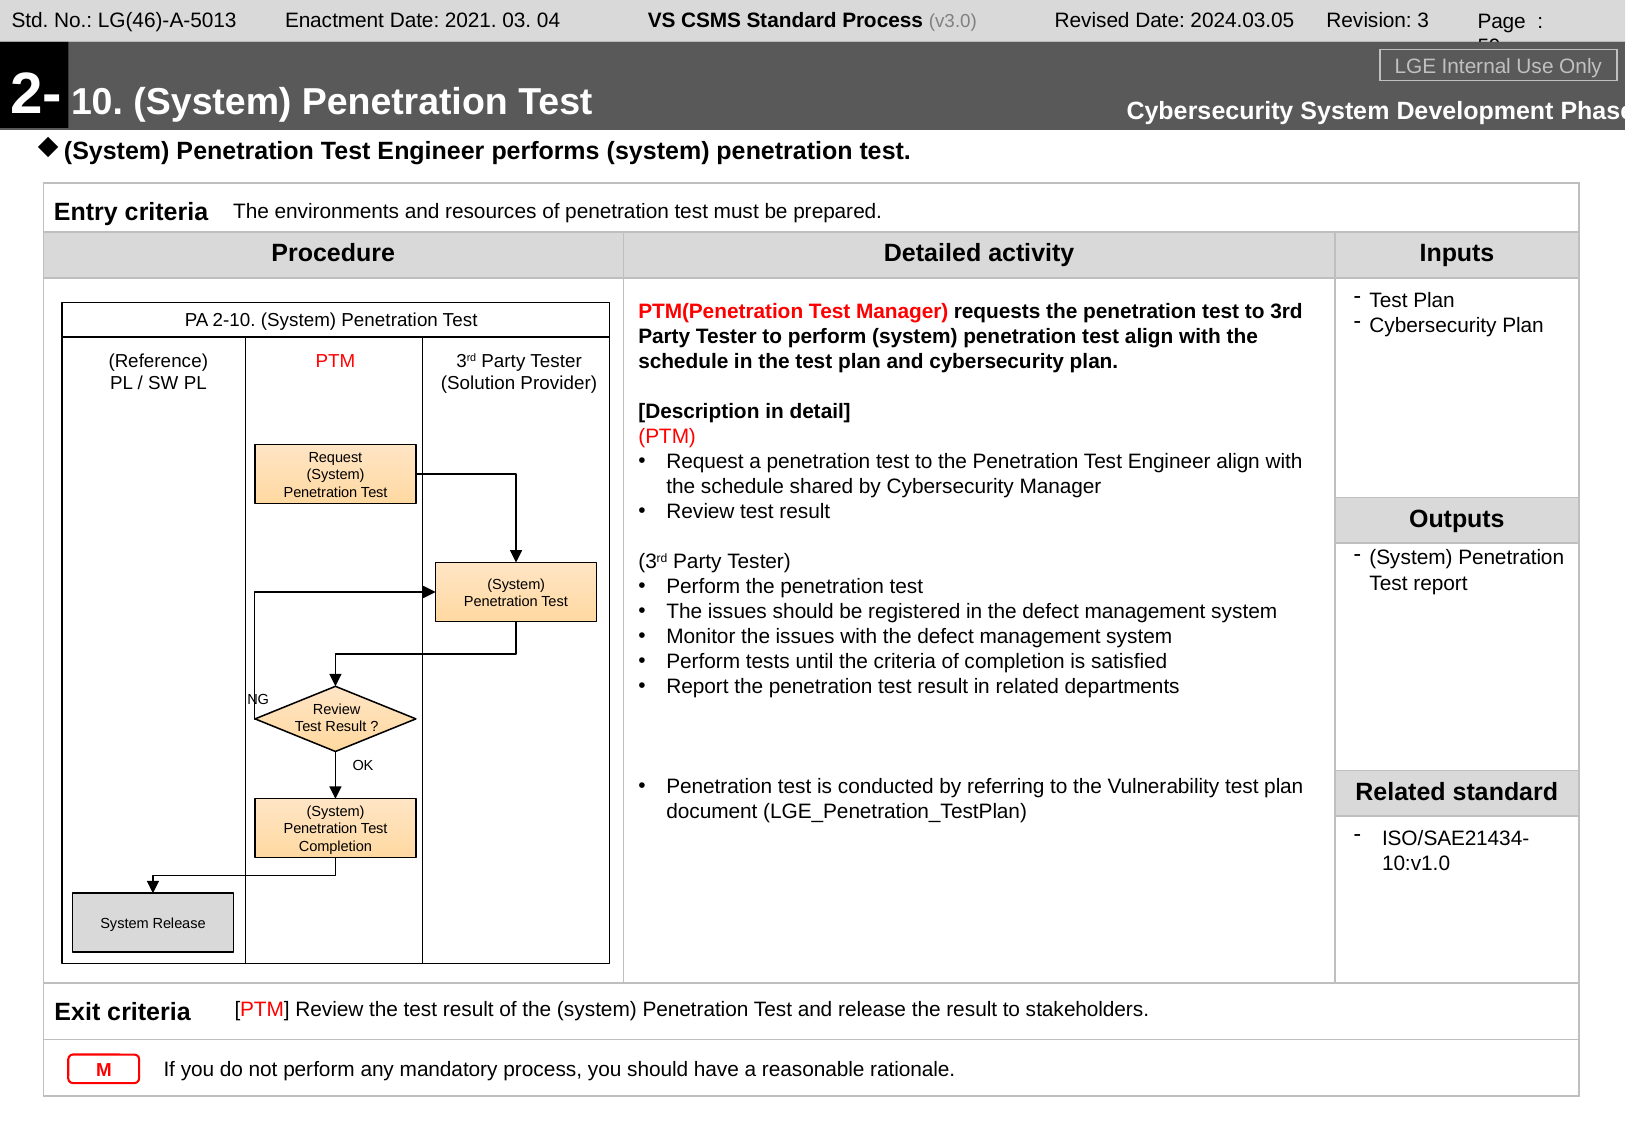

Page  :  59
2-
#
m
10. (System) Penetration Test
LGE Internal Use Only
Cybersecurity System Development Phase
(System) Penetration Test Engineer performs (system) penetration test.
The environments and resources of penetration test must be prepared.
Test Plan
Cybersecurity Plan
PTM(Penetration Test Manager) requests the penetration test to 3rd Party Tester to perform (system) penetration test align with the schedule in the test plan and cybersecurity plan.

[Description in detail]
(PTM)
Request a penetration test to the Penetration Test Engineer align with the schedule shared by Cybersecurity Manager
Review test result

(3rd Party Tester)
Perform the penetration test
The issues should be registered in the defect management system
Monitor the issues with the defect management system
Perform tests until the criteria of completion is satisfied
Report the penetration test result in related departments

Penetration test is conducted by referring to the Vulnerability test plan document (LGE_Penetration_TestPlan)

PA 2-10. (System) Penetration Test

(Reference)
PL / SW PL
PTM
3rd Party Tester
(Solution Provider)
Request
(System) Penetration Test
(System) Penetration Test report
(System) Penetration Test
NG

Review
Test Result ?
OK
(System) Penetration Test Completion
ISO/SAE21434-10:v1.0

System Release
[PTM] Review the test result of the (system) Penetration Test and release the result to stakeholders.
If you do not perform any mandatory process, you should have a reasonable rationale.
M